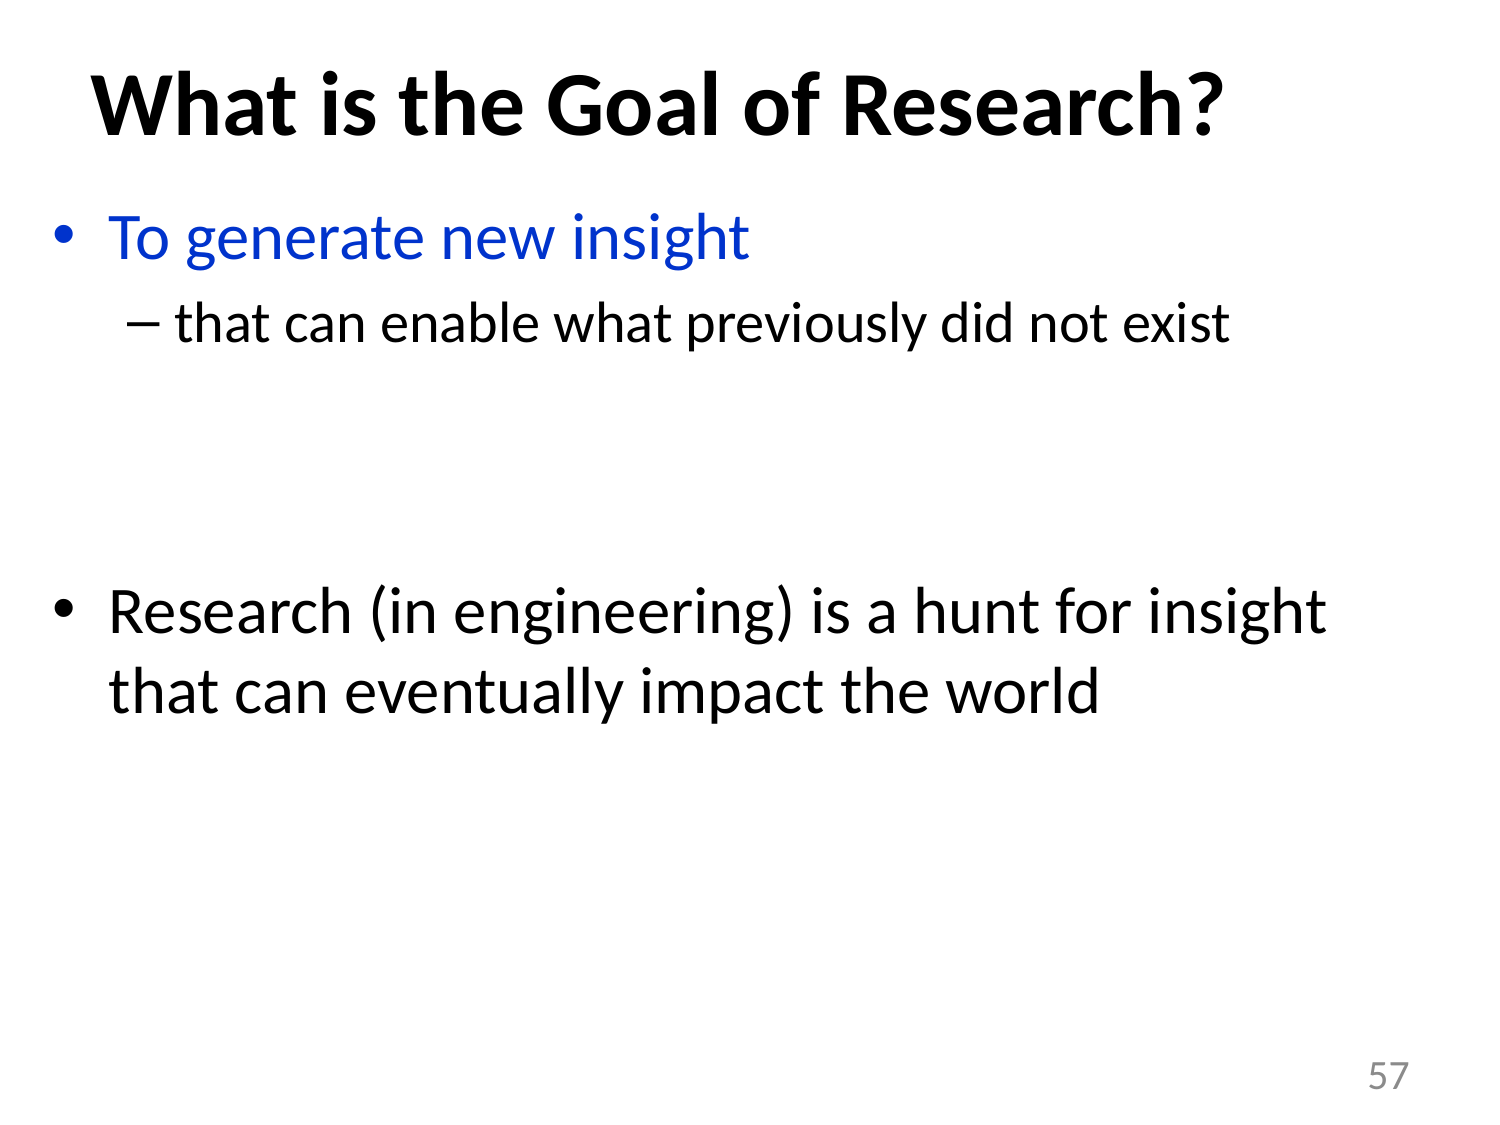

# What is the Goal of Research?
To generate new insight
that can enable what previously did not exist

Research (in engineering) is a hunt for insight that can eventually impact the world

57